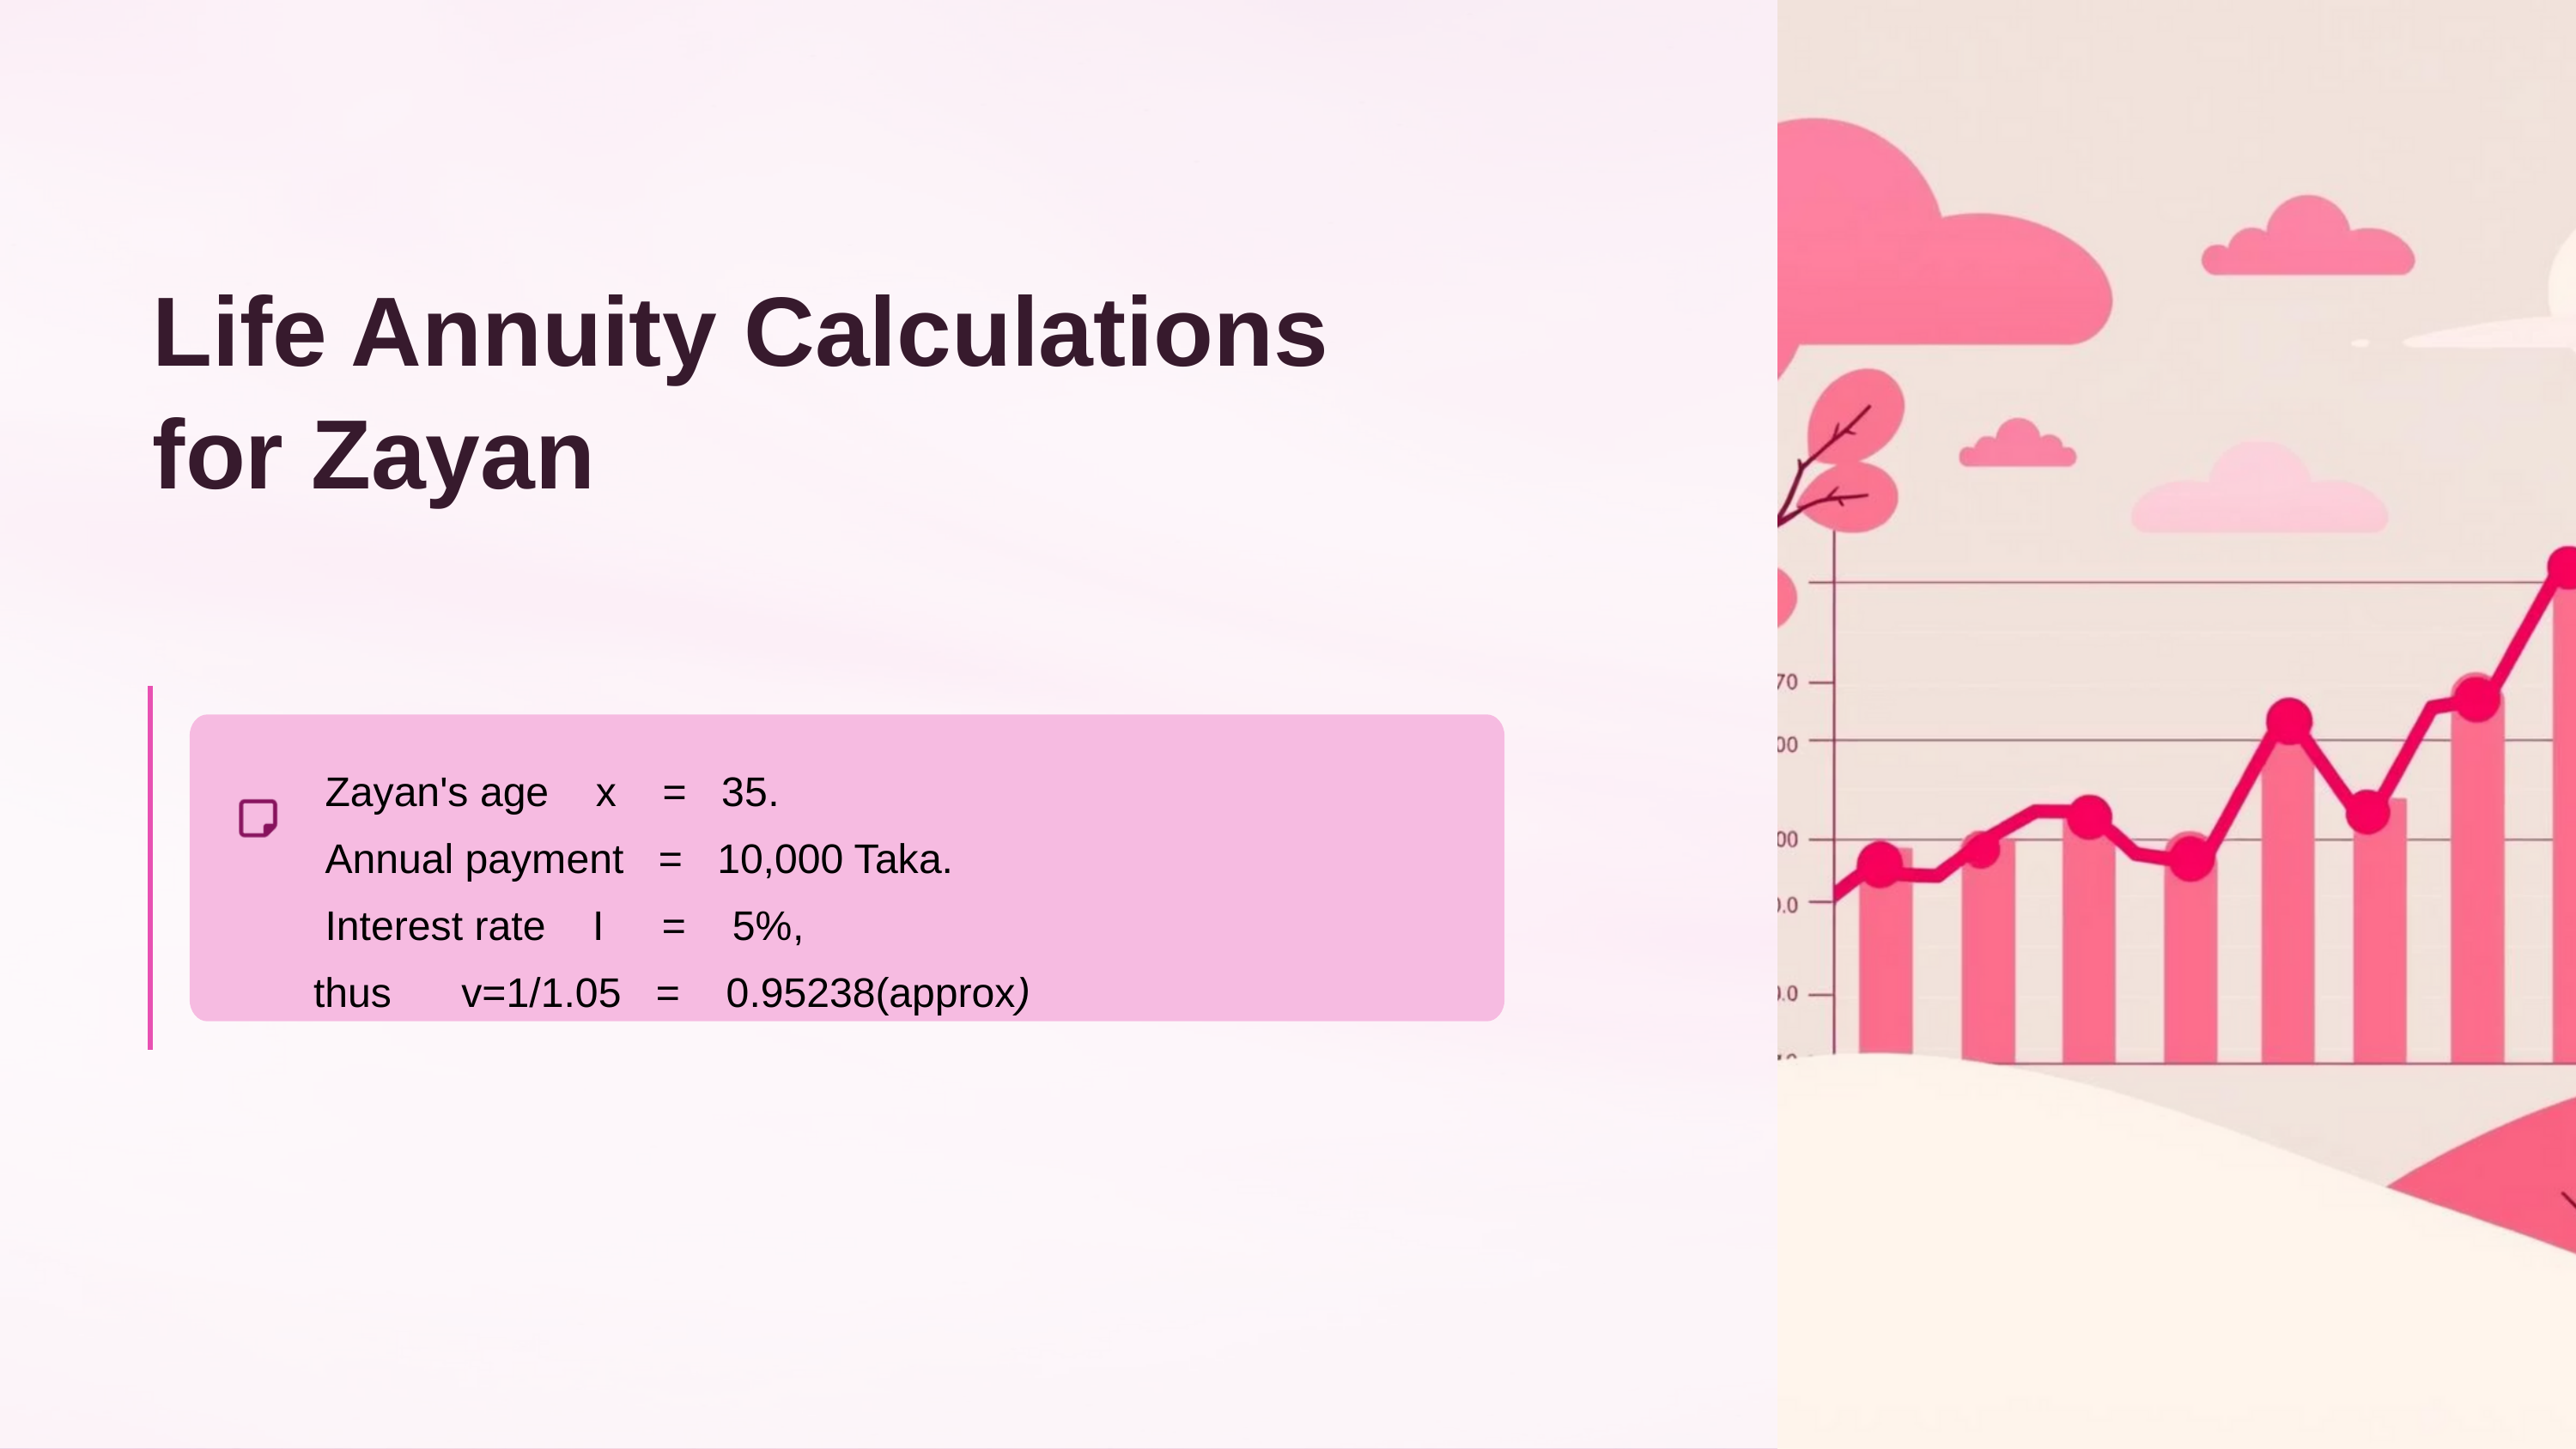

Life Annuity Calculations for Zayan

 Zayan's age    x    =   35.
 Annual payment   =   10,000 Taka.
 Interest rate    I     =    5%,
thus      v=1/1.05   =    0.95238(approx)